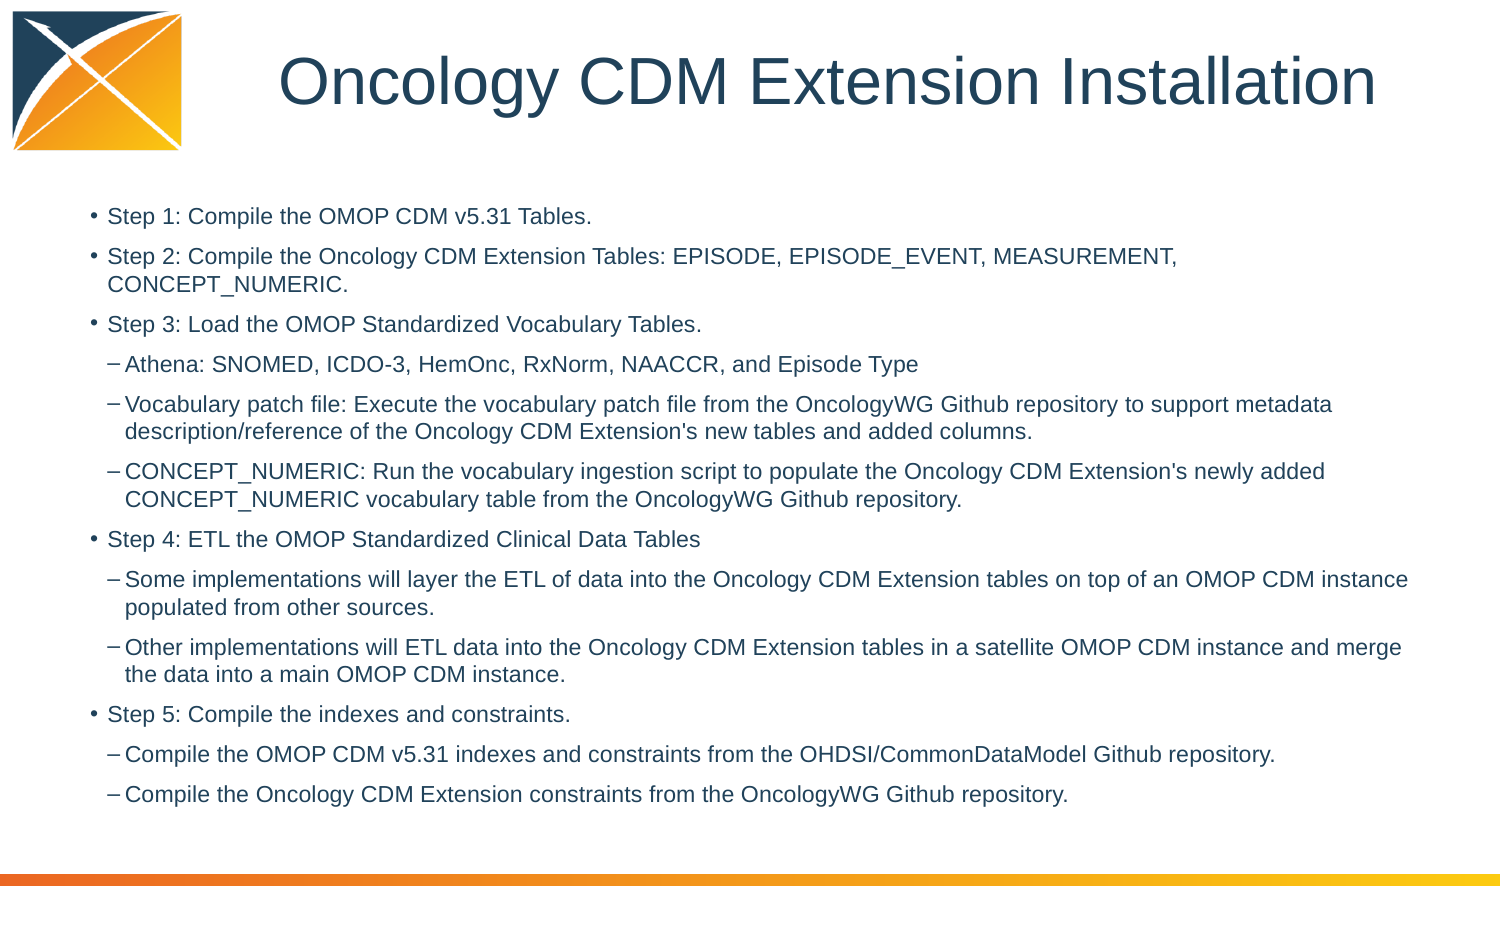

# Oncology CDM Extension Installation
Step 1: Compile the OMOP CDM v5.31 Tables.
Step 2: Compile the Oncology CDM Extension Tables: EPISODE, EPISODE_EVENT, MEASUREMENT, CONCEPT_NUMERIC.
Step 3: Load the OMOP Standardized Vocabulary Tables.
Athena: SNOMED, ICDO-3, HemOnc, RxNorm, NAACCR, and Episode Type
Vocabulary patch file: Execute the vocabulary patch file from the OncologyWG Github repository to support metadata description/reference of the Oncology CDM Extension's new tables and added columns.
CONCEPT_NUMERIC: Run the vocabulary ingestion script to populate the Oncology CDM Extension's newly added CONCEPT_NUMERIC vocabulary table from the OncologyWG Github repository.
Step 4: ETL the OMOP Standardized Clinical Data Tables
Some implementations will layer the ETL of data into the Oncology CDM Extension tables on top of an OMOP CDM instance populated from other sources.
Other implementations will ETL data into the Oncology CDM Extension tables in a satellite OMOP CDM instance and merge the data into a main OMOP CDM instance.
Step 5: Compile the indexes and constraints.
Compile the OMOP CDM v5.31 indexes and constraints from the OHDSI/CommonDataModel Github repository.
Compile the Oncology CDM Extension constraints from the OncologyWG Github repository.